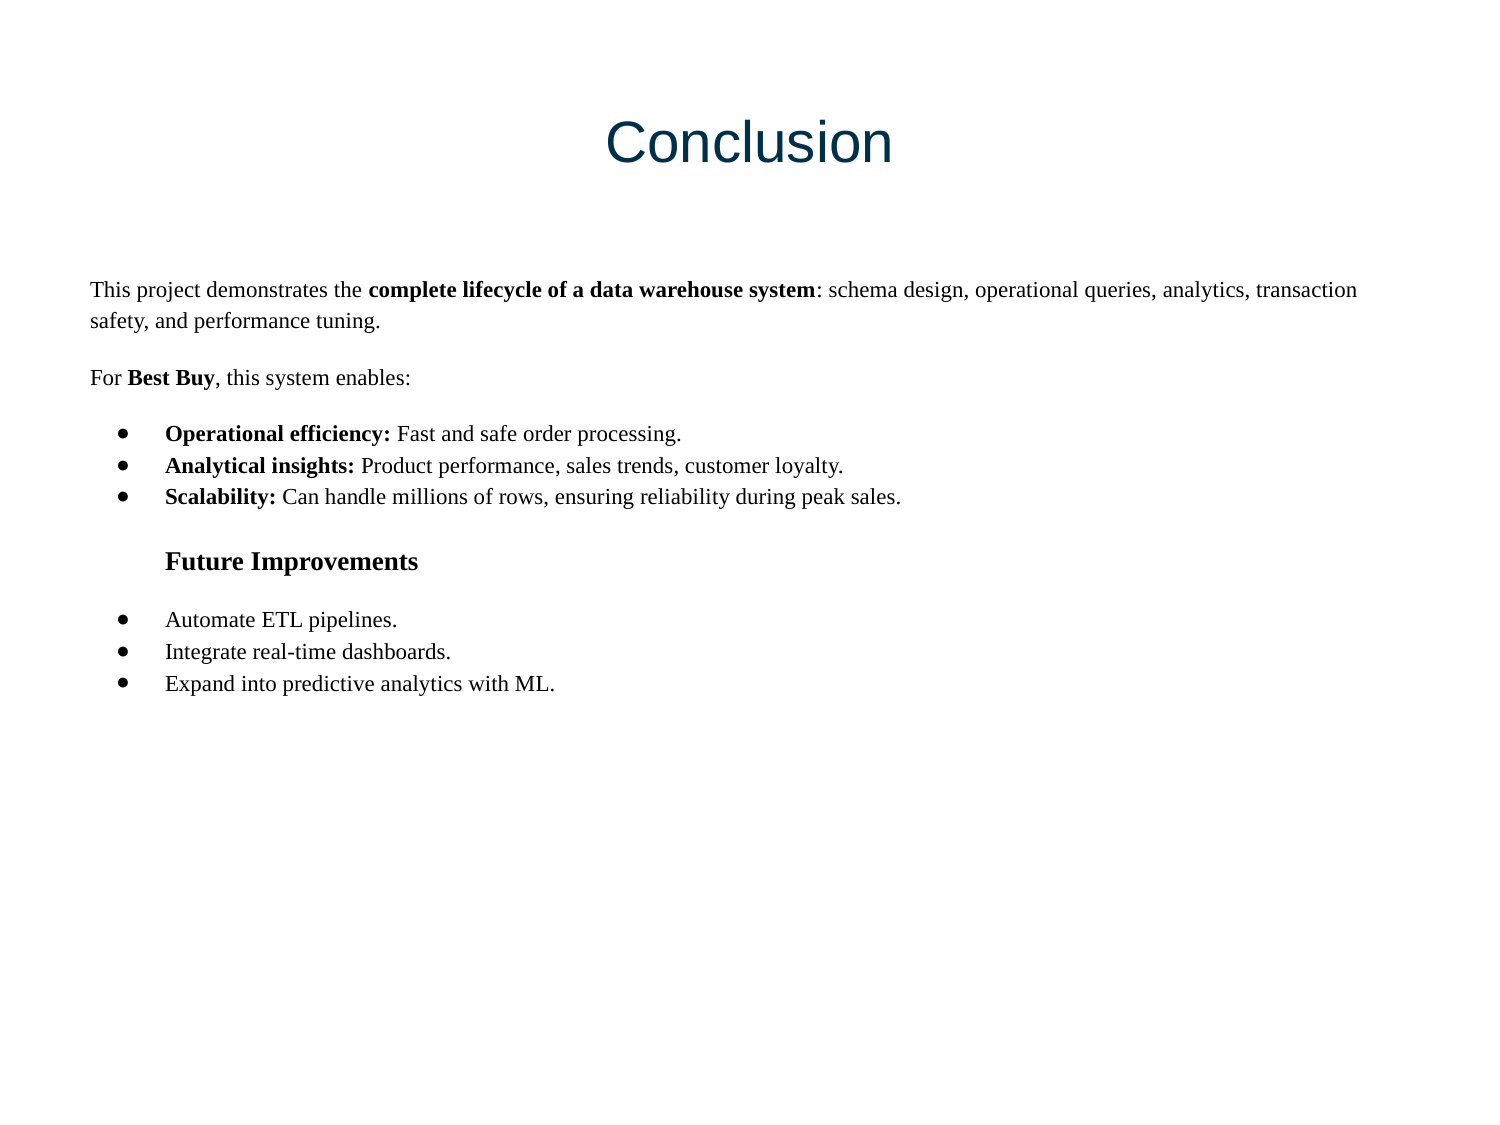

# Conclusion
This project demonstrates the complete lifecycle of a data warehouse system: schema design, operational queries, analytics, transaction safety, and performance tuning.
For Best Buy, this system enables:
Operational efficiency: Fast and safe order processing.
Analytical insights: Product performance, sales trends, customer loyalty.
Scalability: Can handle millions of rows, ensuring reliability during peak sales.
Future Improvements
Automate ETL pipelines.
Integrate real-time dashboards.
Expand into predictive analytics with ML.